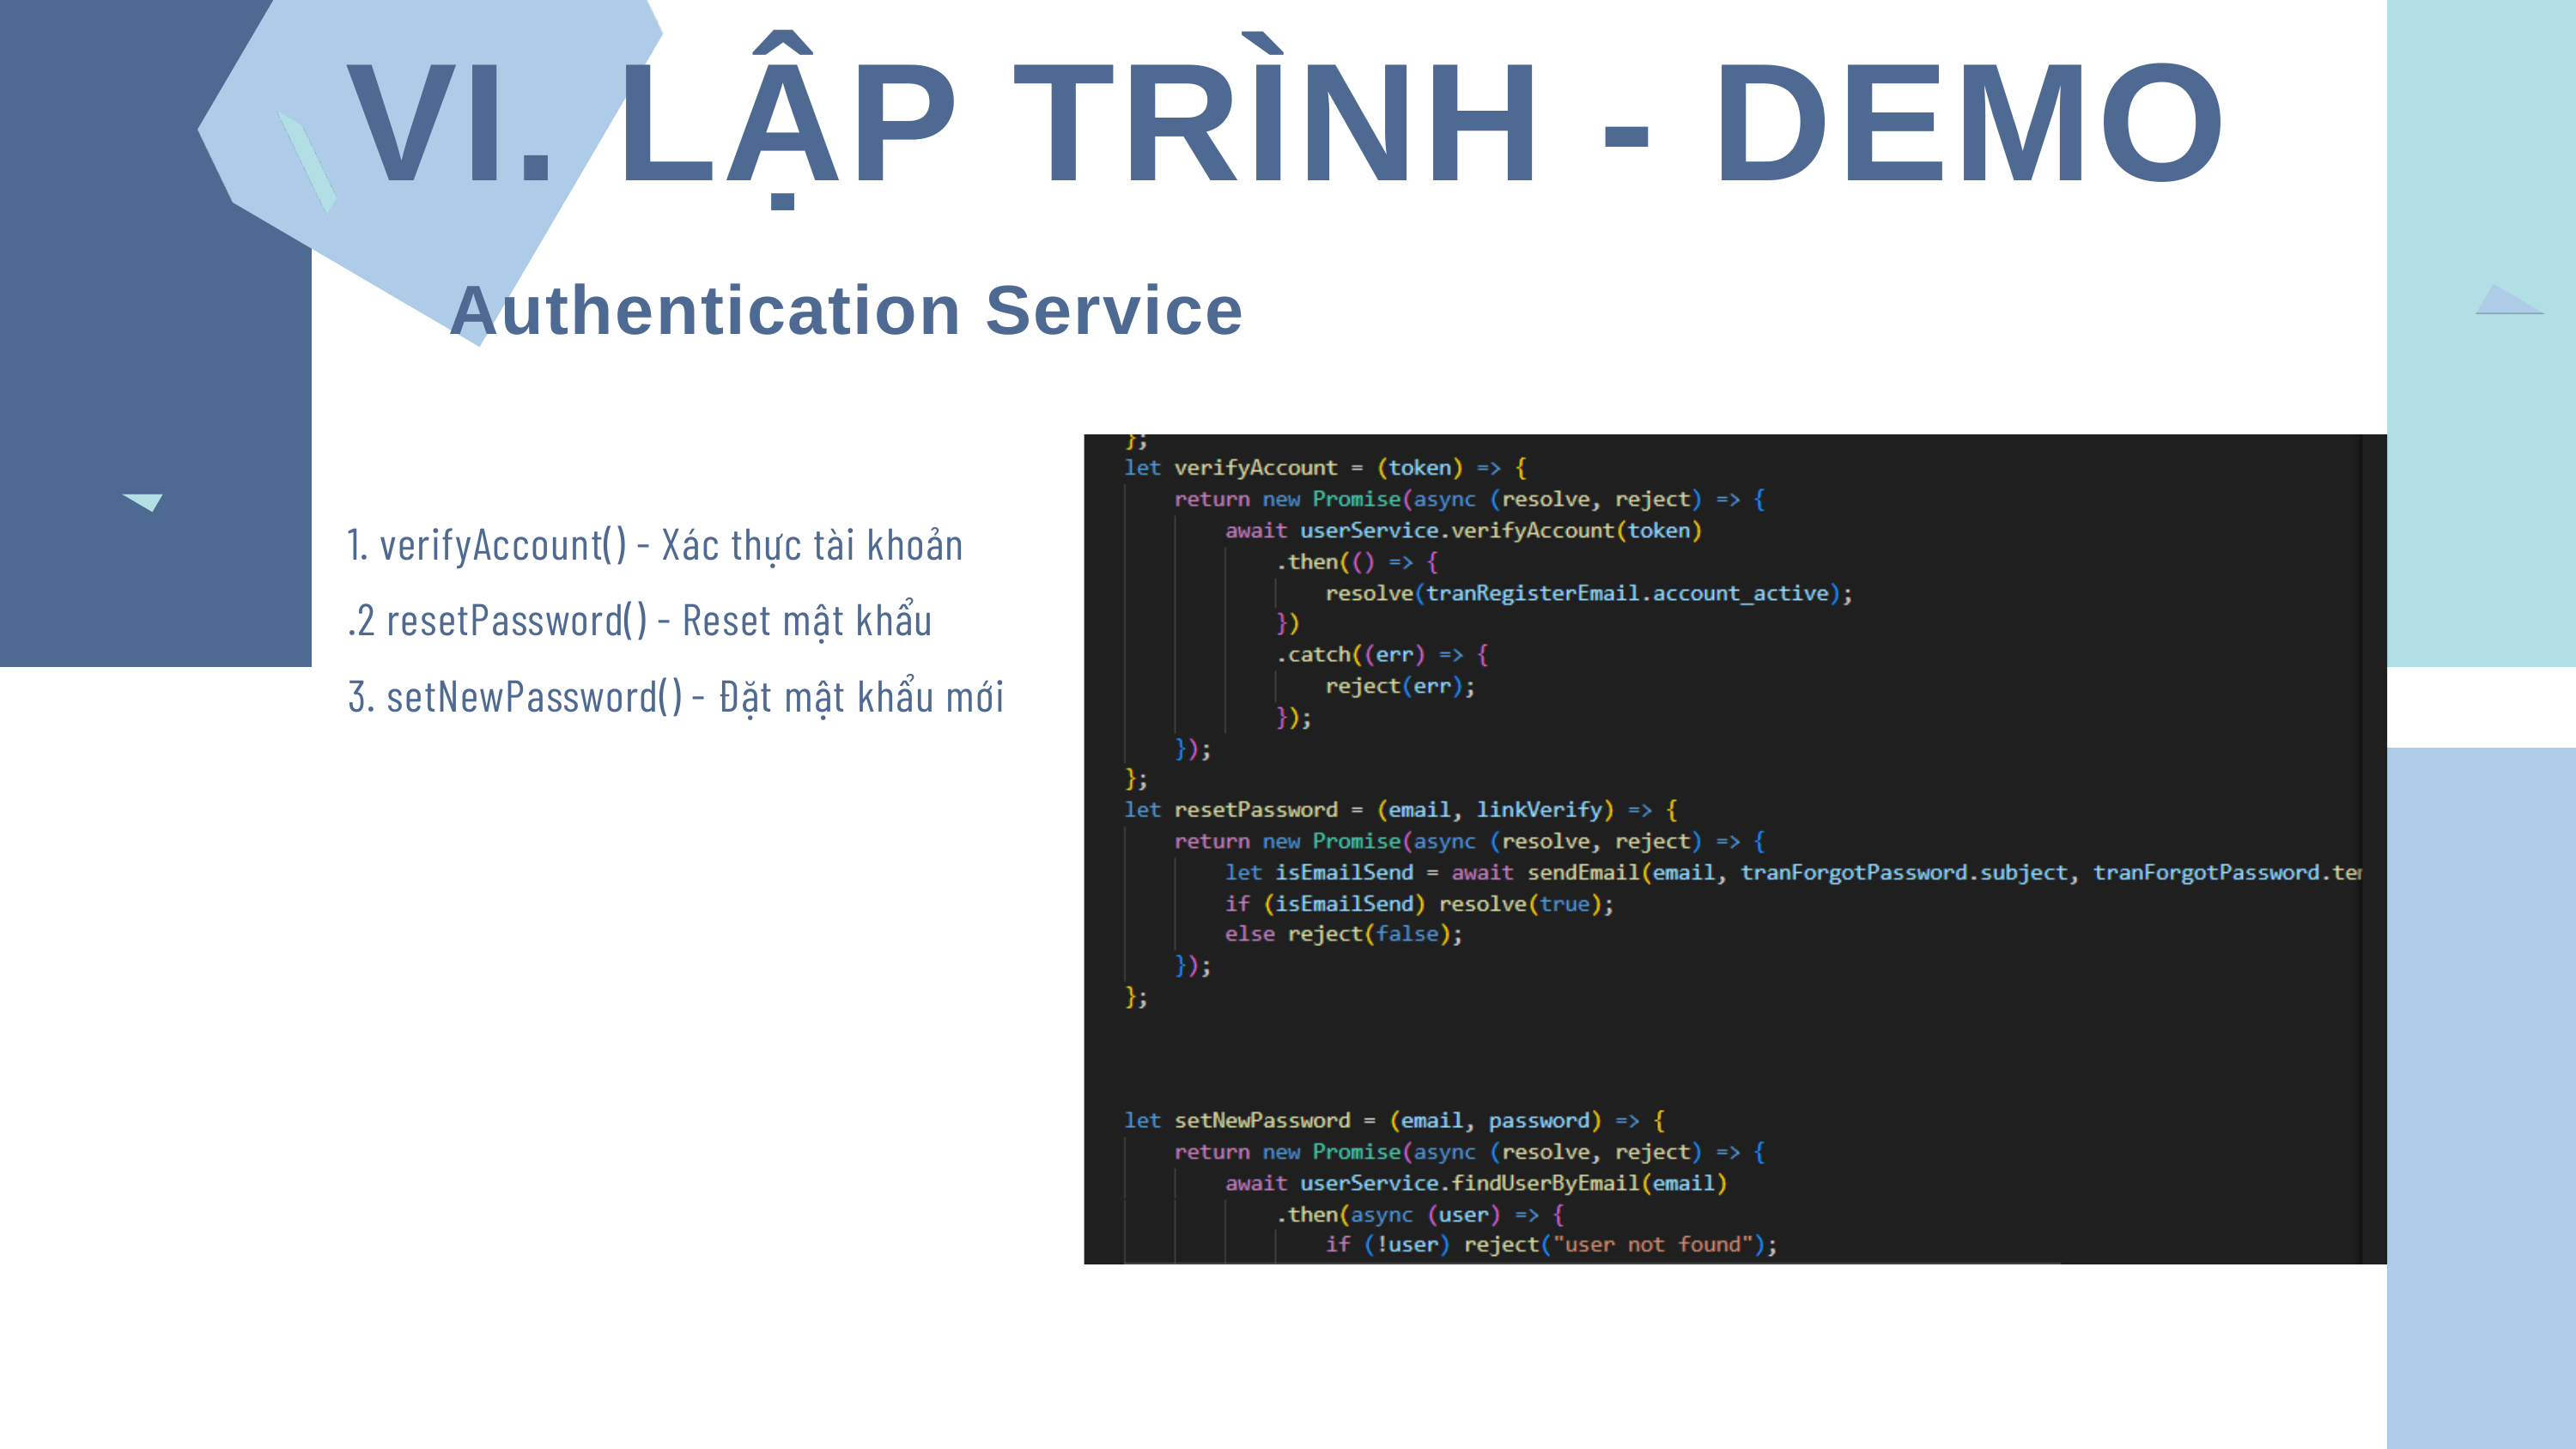

VI. LẬP TRÌNH - DEMO

Authentication Service

1. verifyAccount() - Xác thực tài khoản
.2 resetPassword() - Reset mật khẩu
3. setNewPassword() - Đặt mật khẩu mới